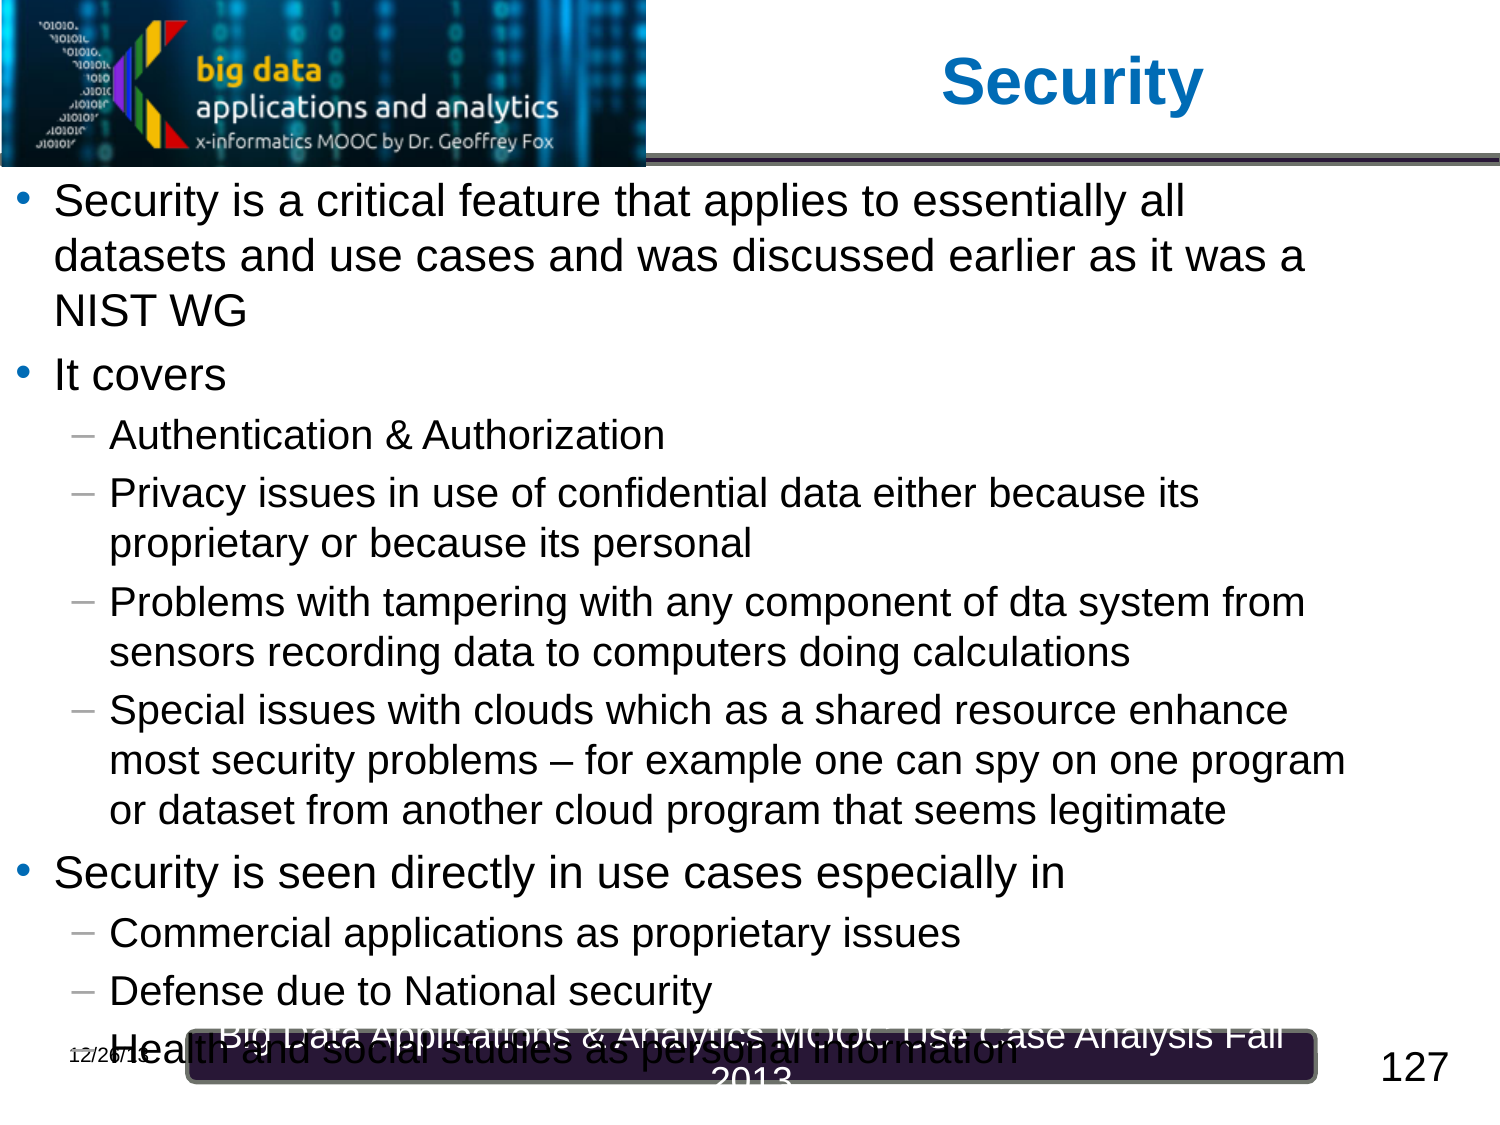

# Security
Security is a critical feature that applies to essentially all datasets and use cases and was discussed earlier as it was a NIST WG
It covers
Authentication & Authorization
Privacy issues in use of confidential data either because its proprietary or because its personal
Problems with tampering with any component of dta system from sensors recording data to computers doing calculations
Special issues with clouds which as a shared resource enhance most security problems – for example one can spy on one program or dataset from another cloud program that seems legitimate
Security is seen directly in use cases especially in
Commercial applications as proprietary issues
Defense due to National security
Health and social studies as personal information
127